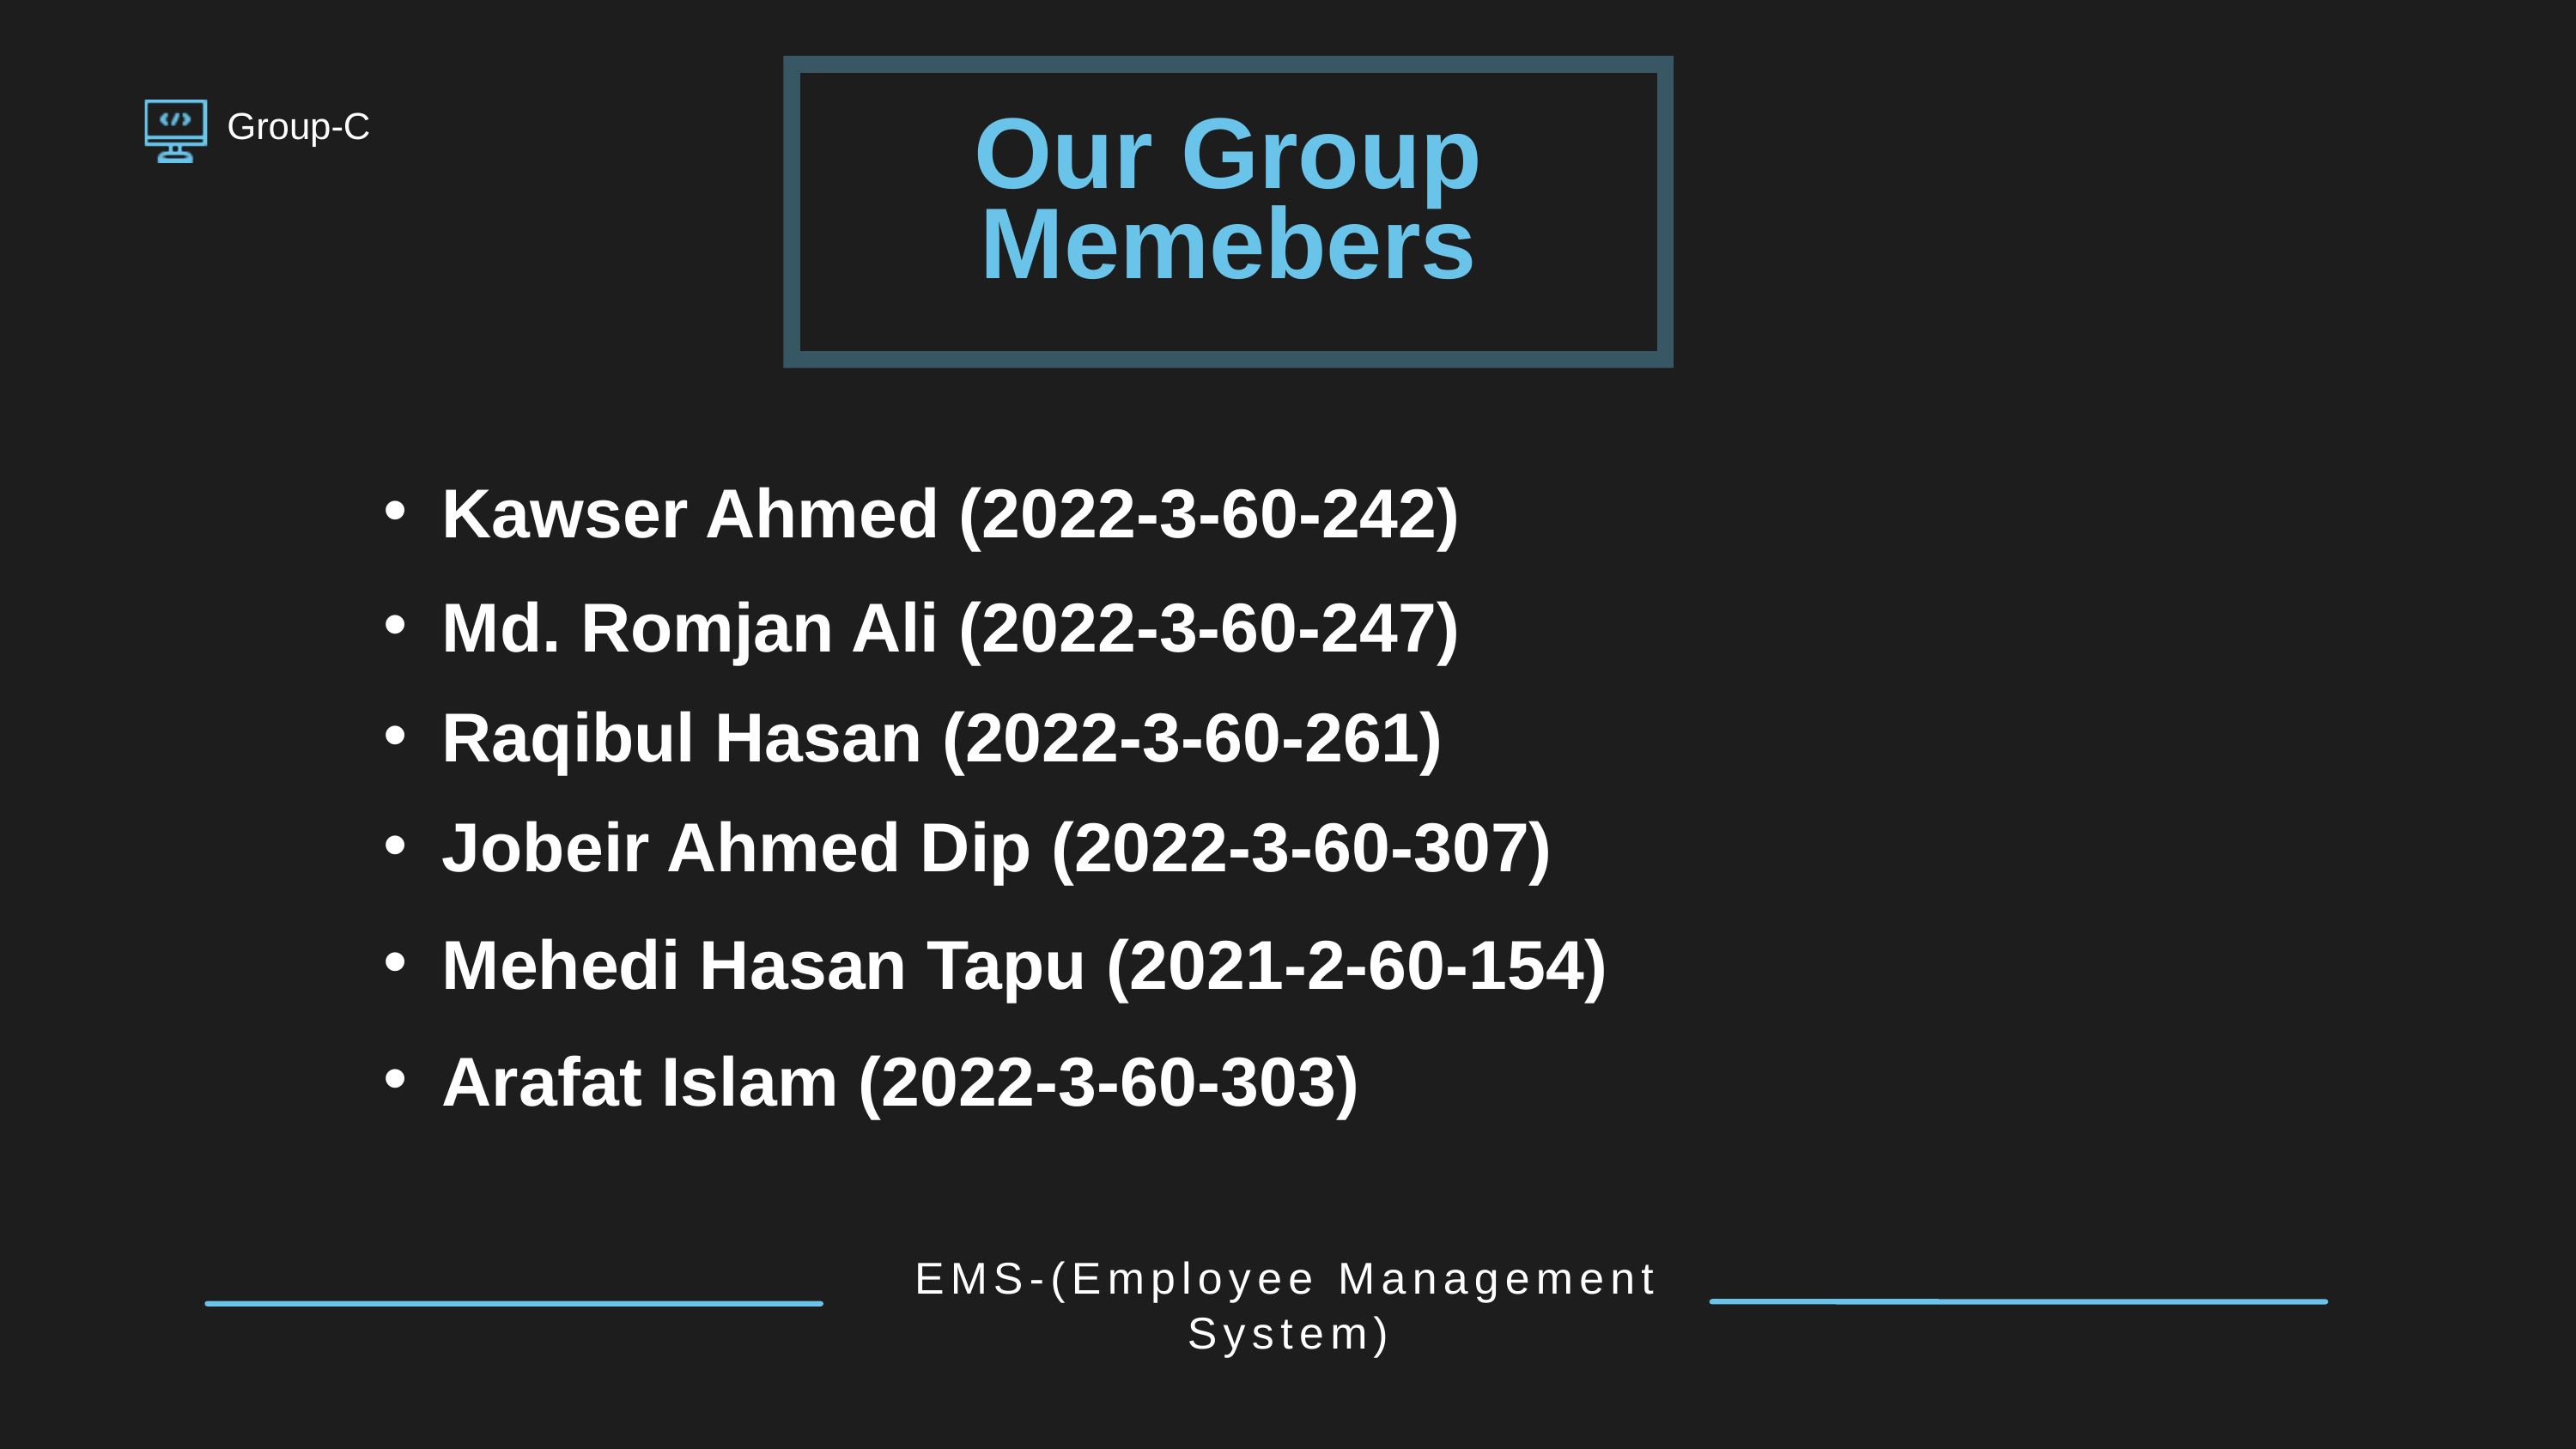

Our Group Memebers
Group-C

(2022-3-60-242)
Kawser Ahmed (2022-3-60-242)
Md. Romjan Ali (2022-3-60-247)
Raqibul Hasan (2022-3-60-261)
Jobeir Ahmed Dip (2022-3-60-307)
Mehedi Hasan Tapu (2021-2-60-154)
Arafat Islam (2022-3-60-303)
EMS-(Employee Management System)